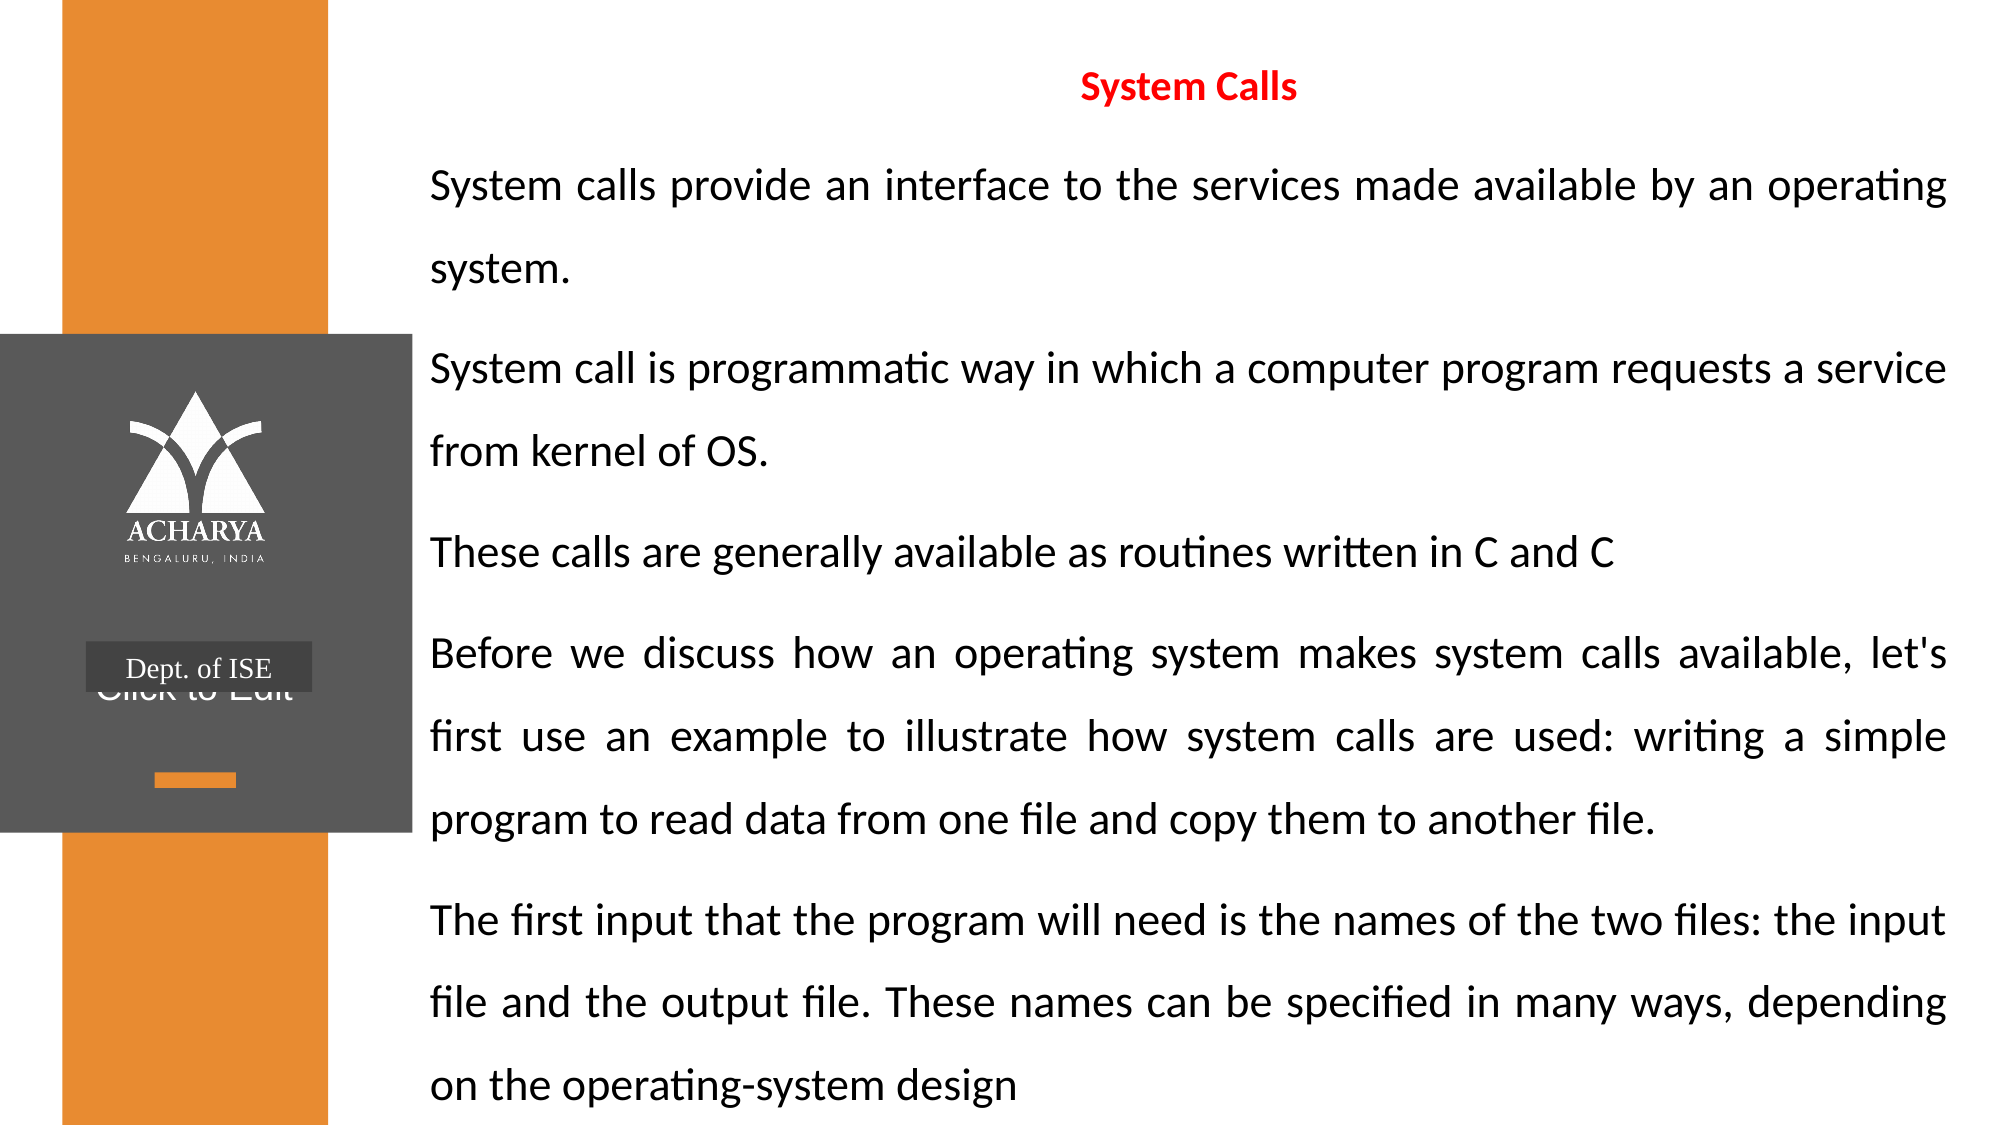

System Calls
System calls provide an interface to the services made available by an operating system.
System call is programmatic way in which a computer program requests a service from kernel of OS.
These calls are generally available as routines written in C and C
Before we discuss how an operating system makes system calls available, let's first use an example to illustrate how system calls are used: writing a simple program to read data from one file and copy them to another file.
The first input that the program will need is the names of the two files: the input file and the output file. These names can be specified in many ways, depending on the operating-system design

Dept. of ISE